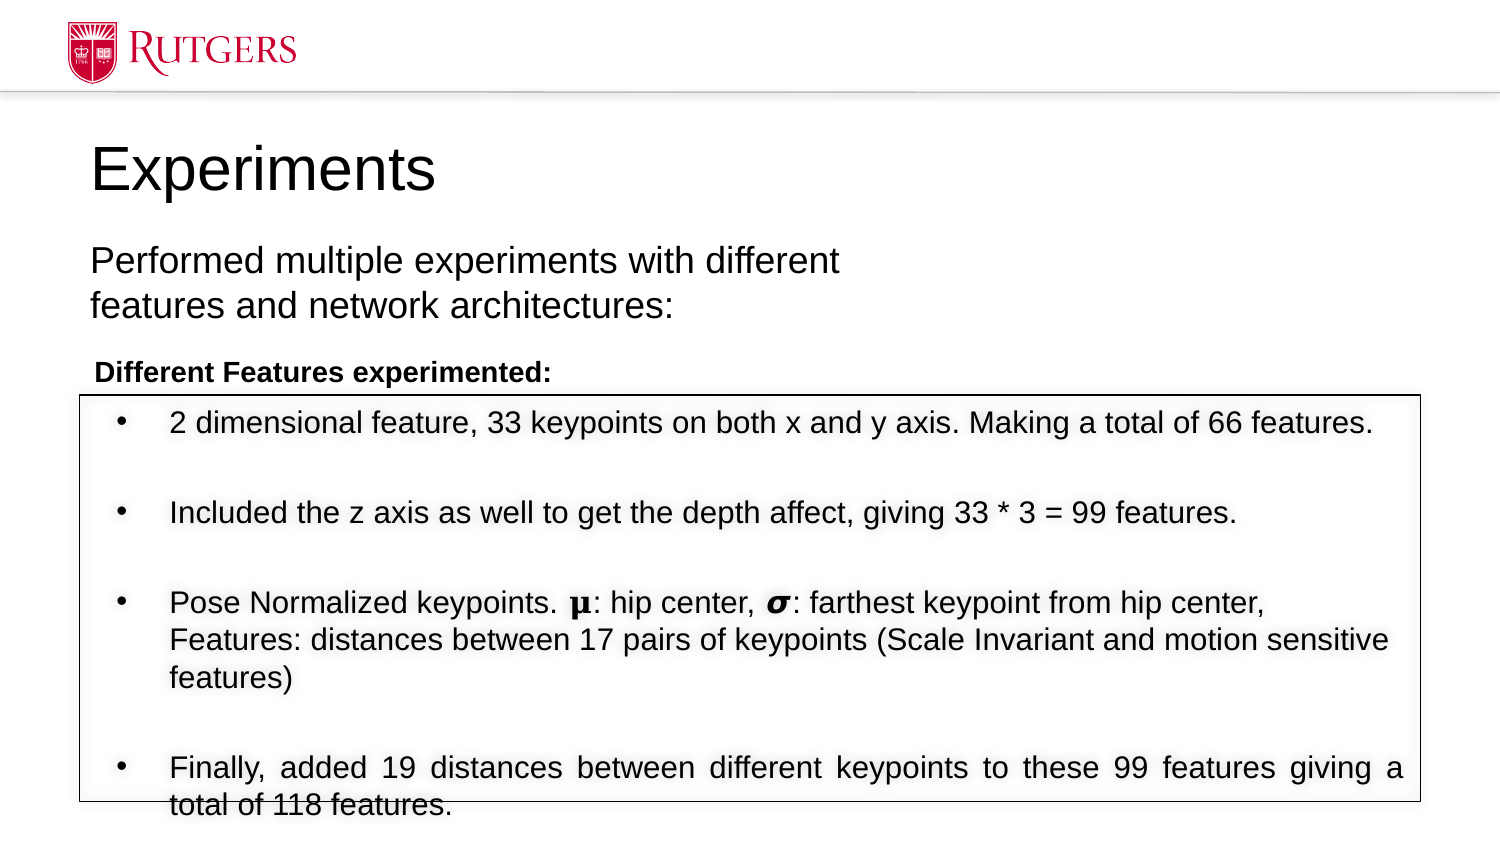

# Experiments
Performed multiple experiments with different features and network architectures:
Different Features experimented:
2 dimensional feature, 33 keypoints on both x and y axis. Making a total of 66 features.

Included the z axis as well to get the depth affect, giving 33 * 3 = 99 features.

Pose Normalized keypoints. 𝛍: hip center, 𝞼: farthest keypoint from hip center, Features: distances between 17 pairs of keypoints (Scale Invariant and motion sensitive features)

Finally, added 19 distances between different keypoints to these 99 features giving a total of 118 features.